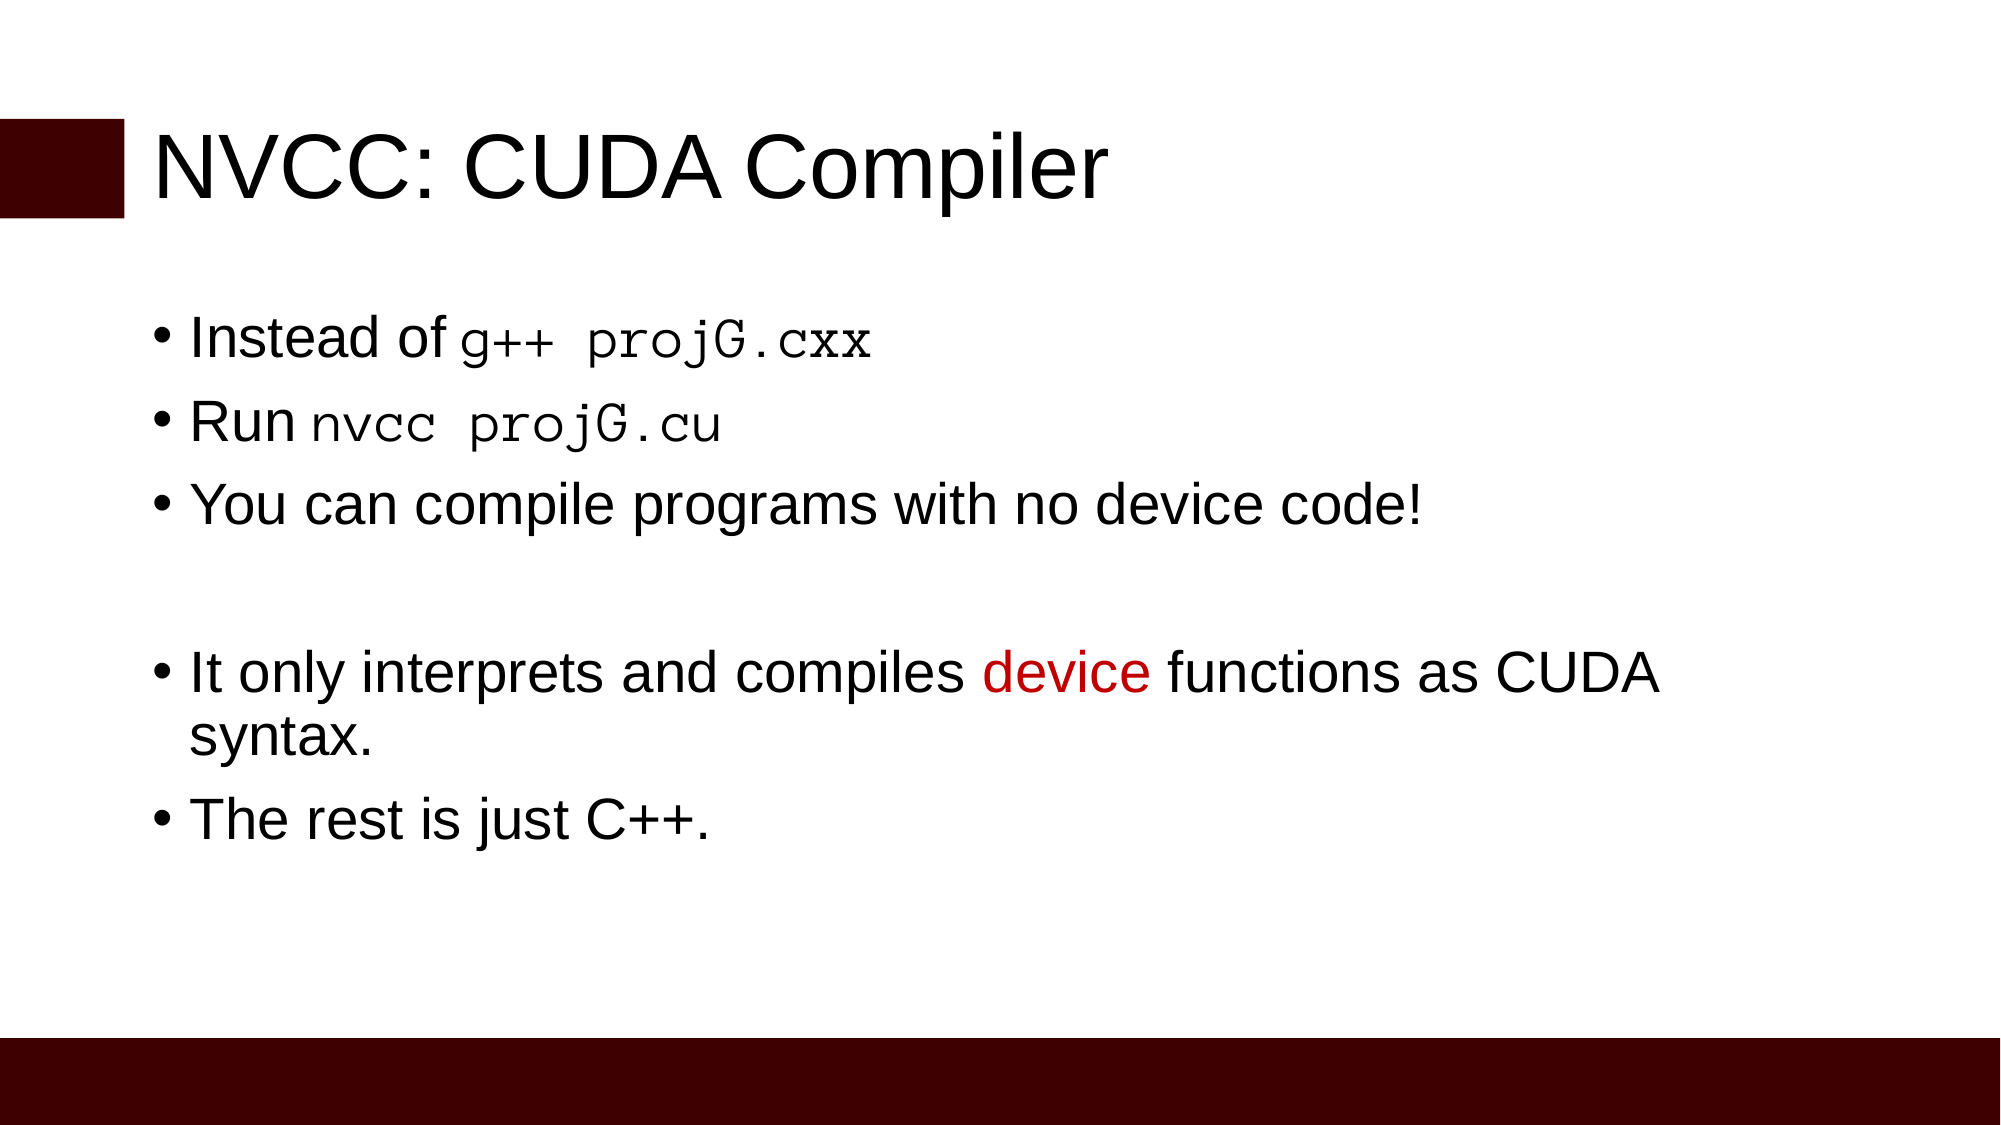

# NVCC: CUDA Compiler
Instead of g++ projG.cxx
Run nvcc projG.cu
You can compile programs with no device code!

It only interprets and compiles device functions as CUDA syntax.
The rest is just C++.